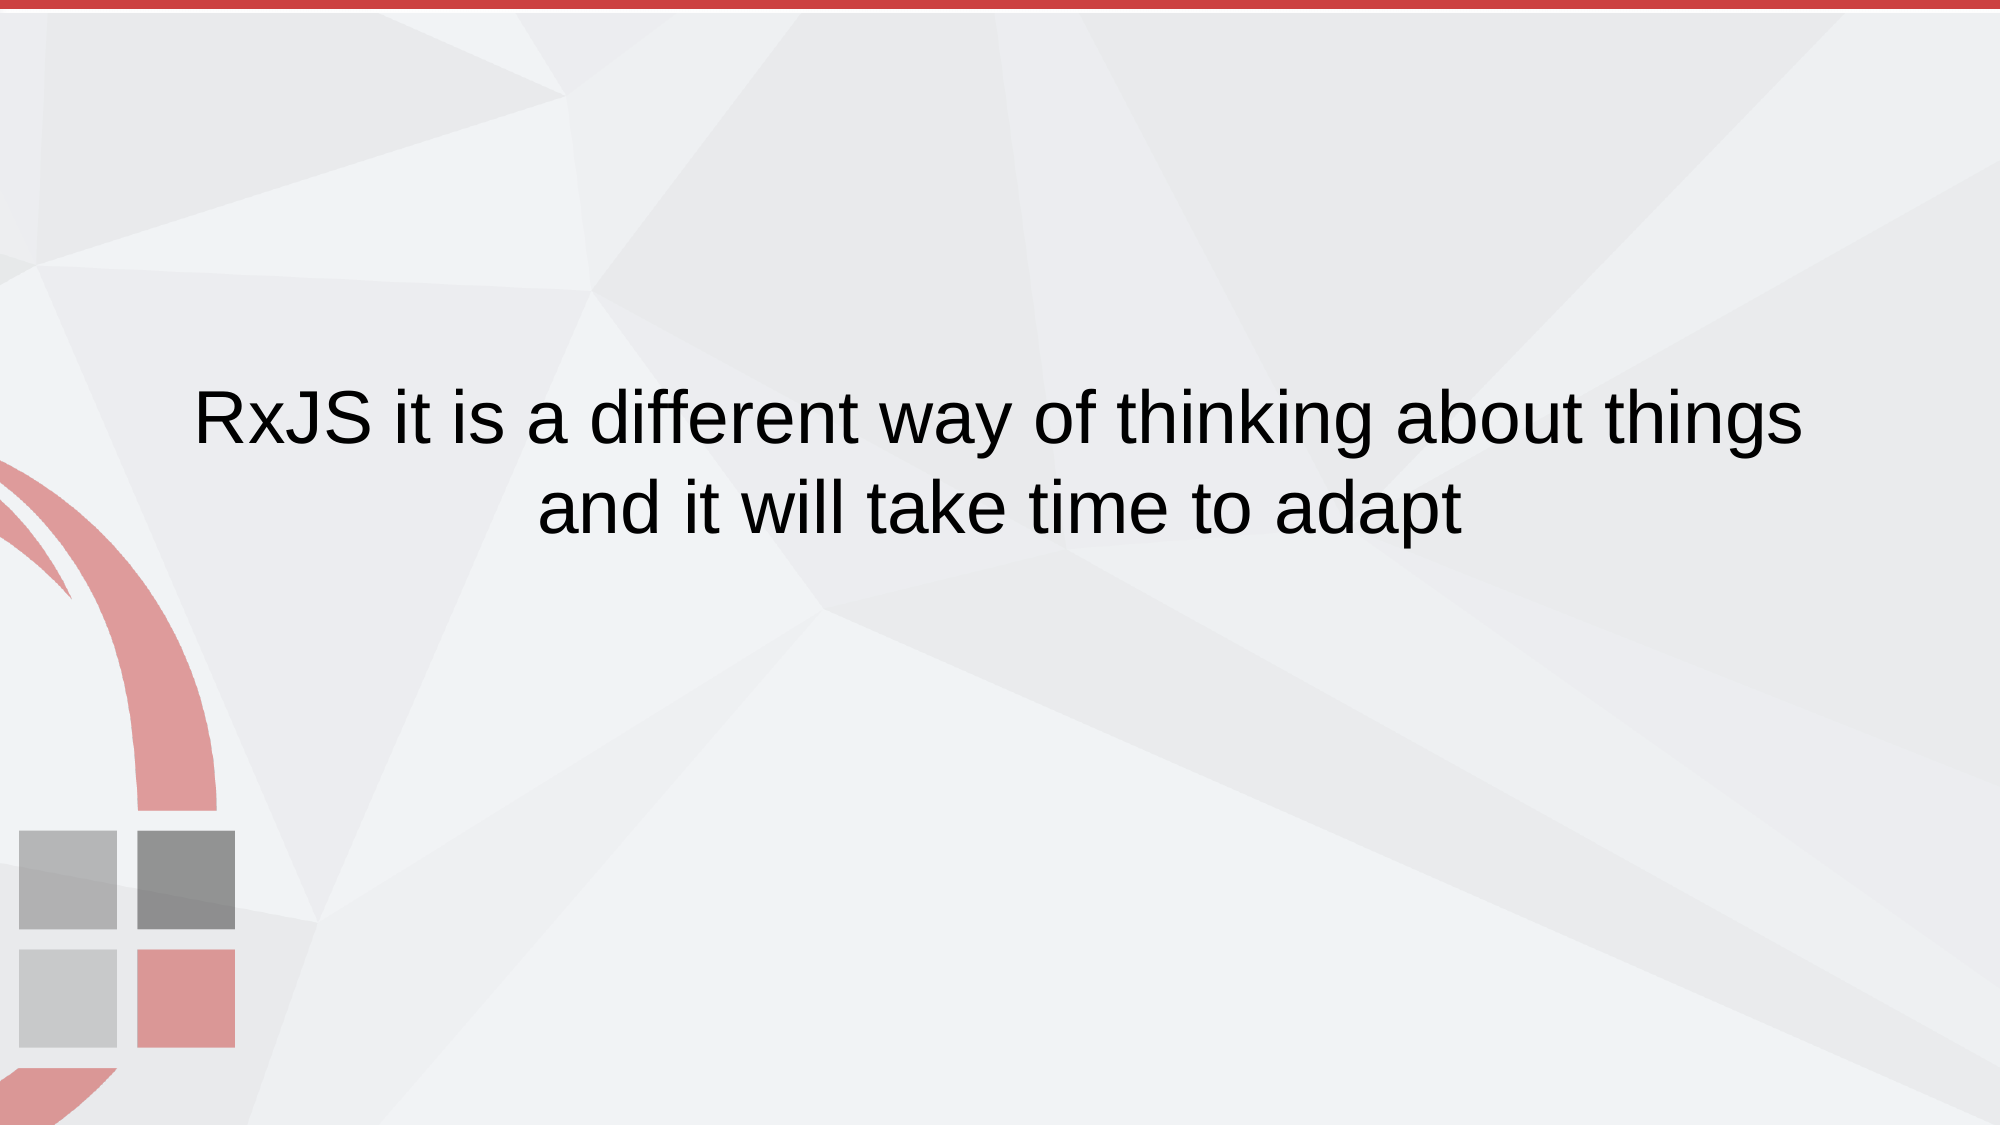

# RxJS it is a different way of thinking about things and it will take time to adapt